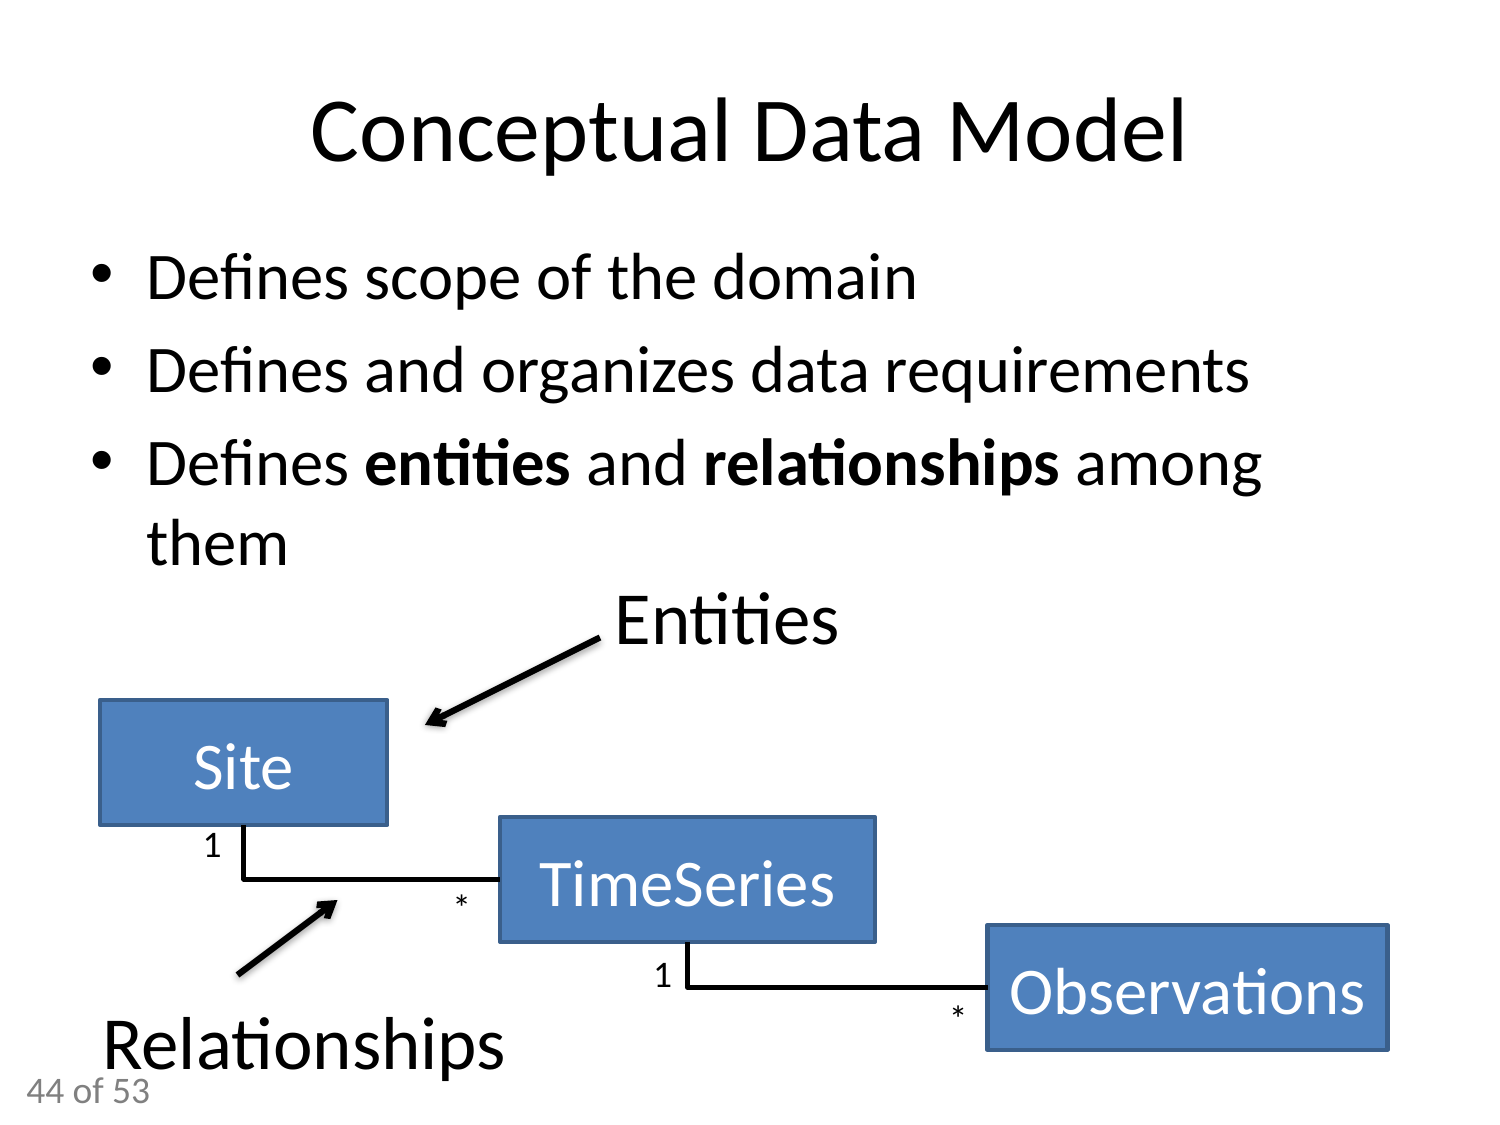

# Conceptual Data Model
Defines scope of the domain
Defines and organizes data requirements
Defines entities and relationships among them

Entities
Site
1
TimeSeries
*
Observations
1
Relationships
*